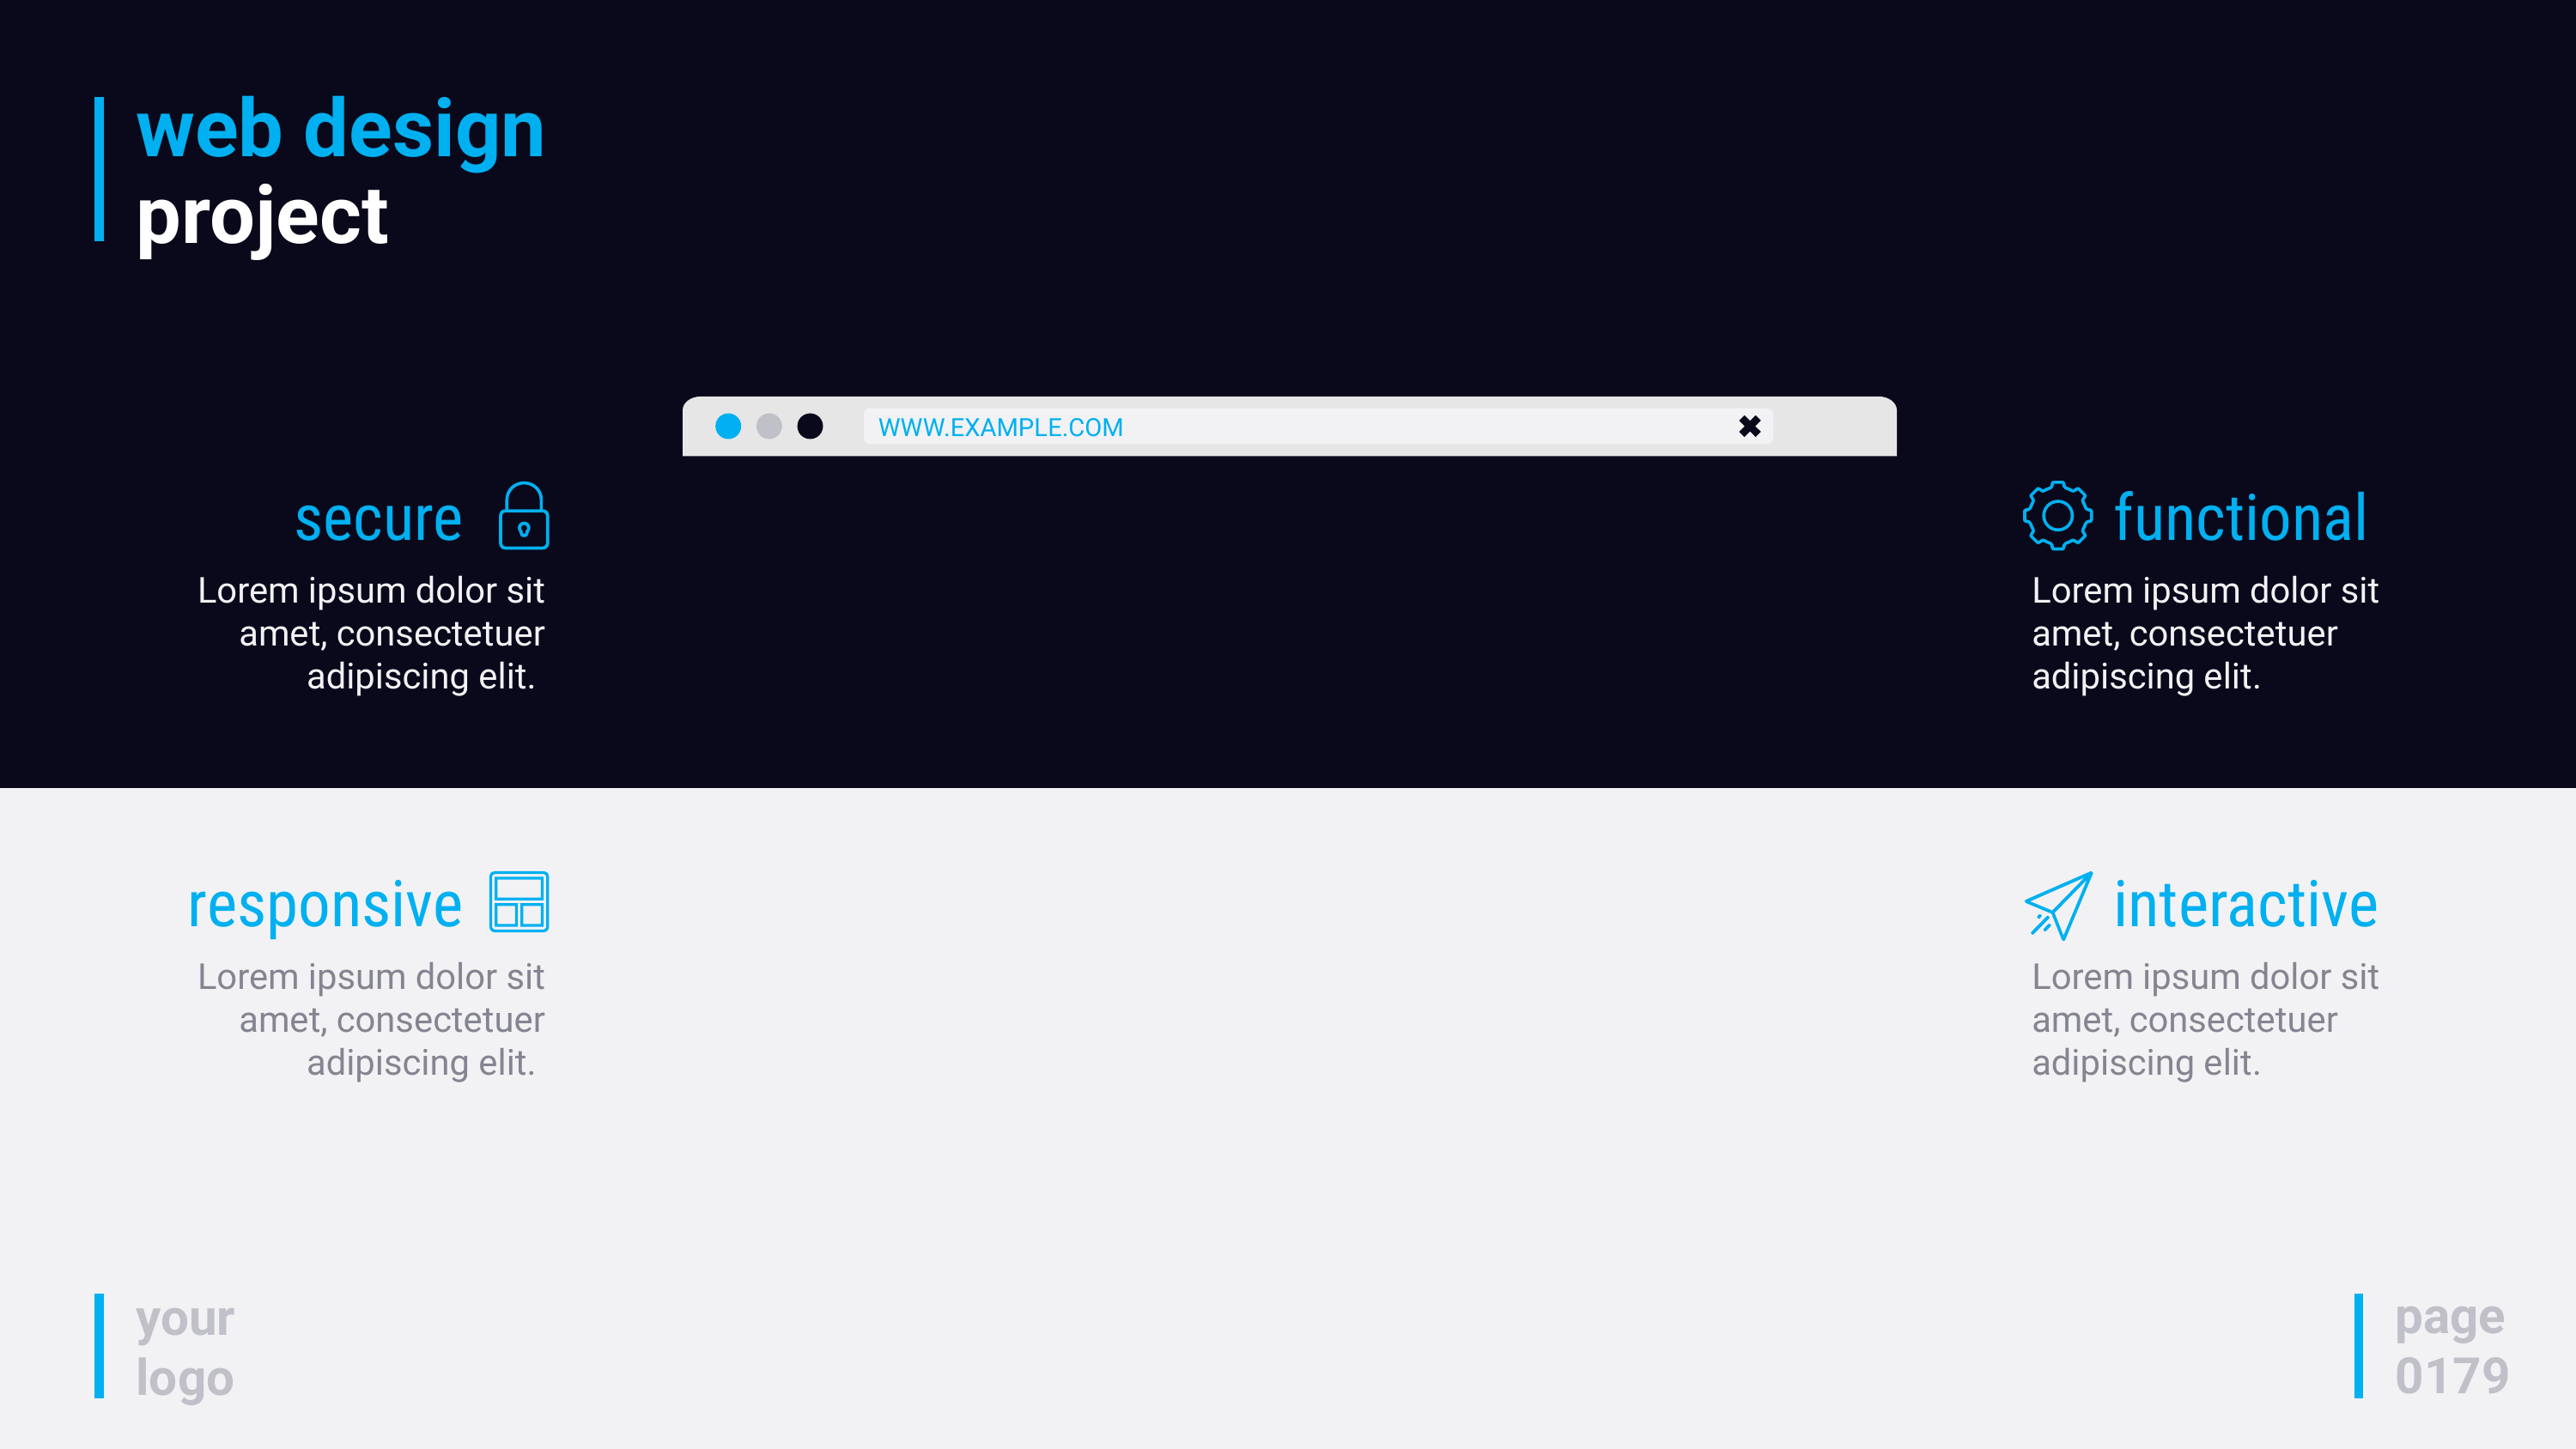

# web design project

WWW.EXAMPLE.COM

secure

Lorem ipsum dolor sit amet, consectetuer adipiscing elit.
functional
Lorem ipsum dolor sit amet, consectetuer adipiscing elit.

responsive
Lorem ipsum dolor sit amet, consectetuer adipiscing elit.

interactive
Lorem ipsum dolor sit amet, consectetuer adipiscing elit.

page
0179